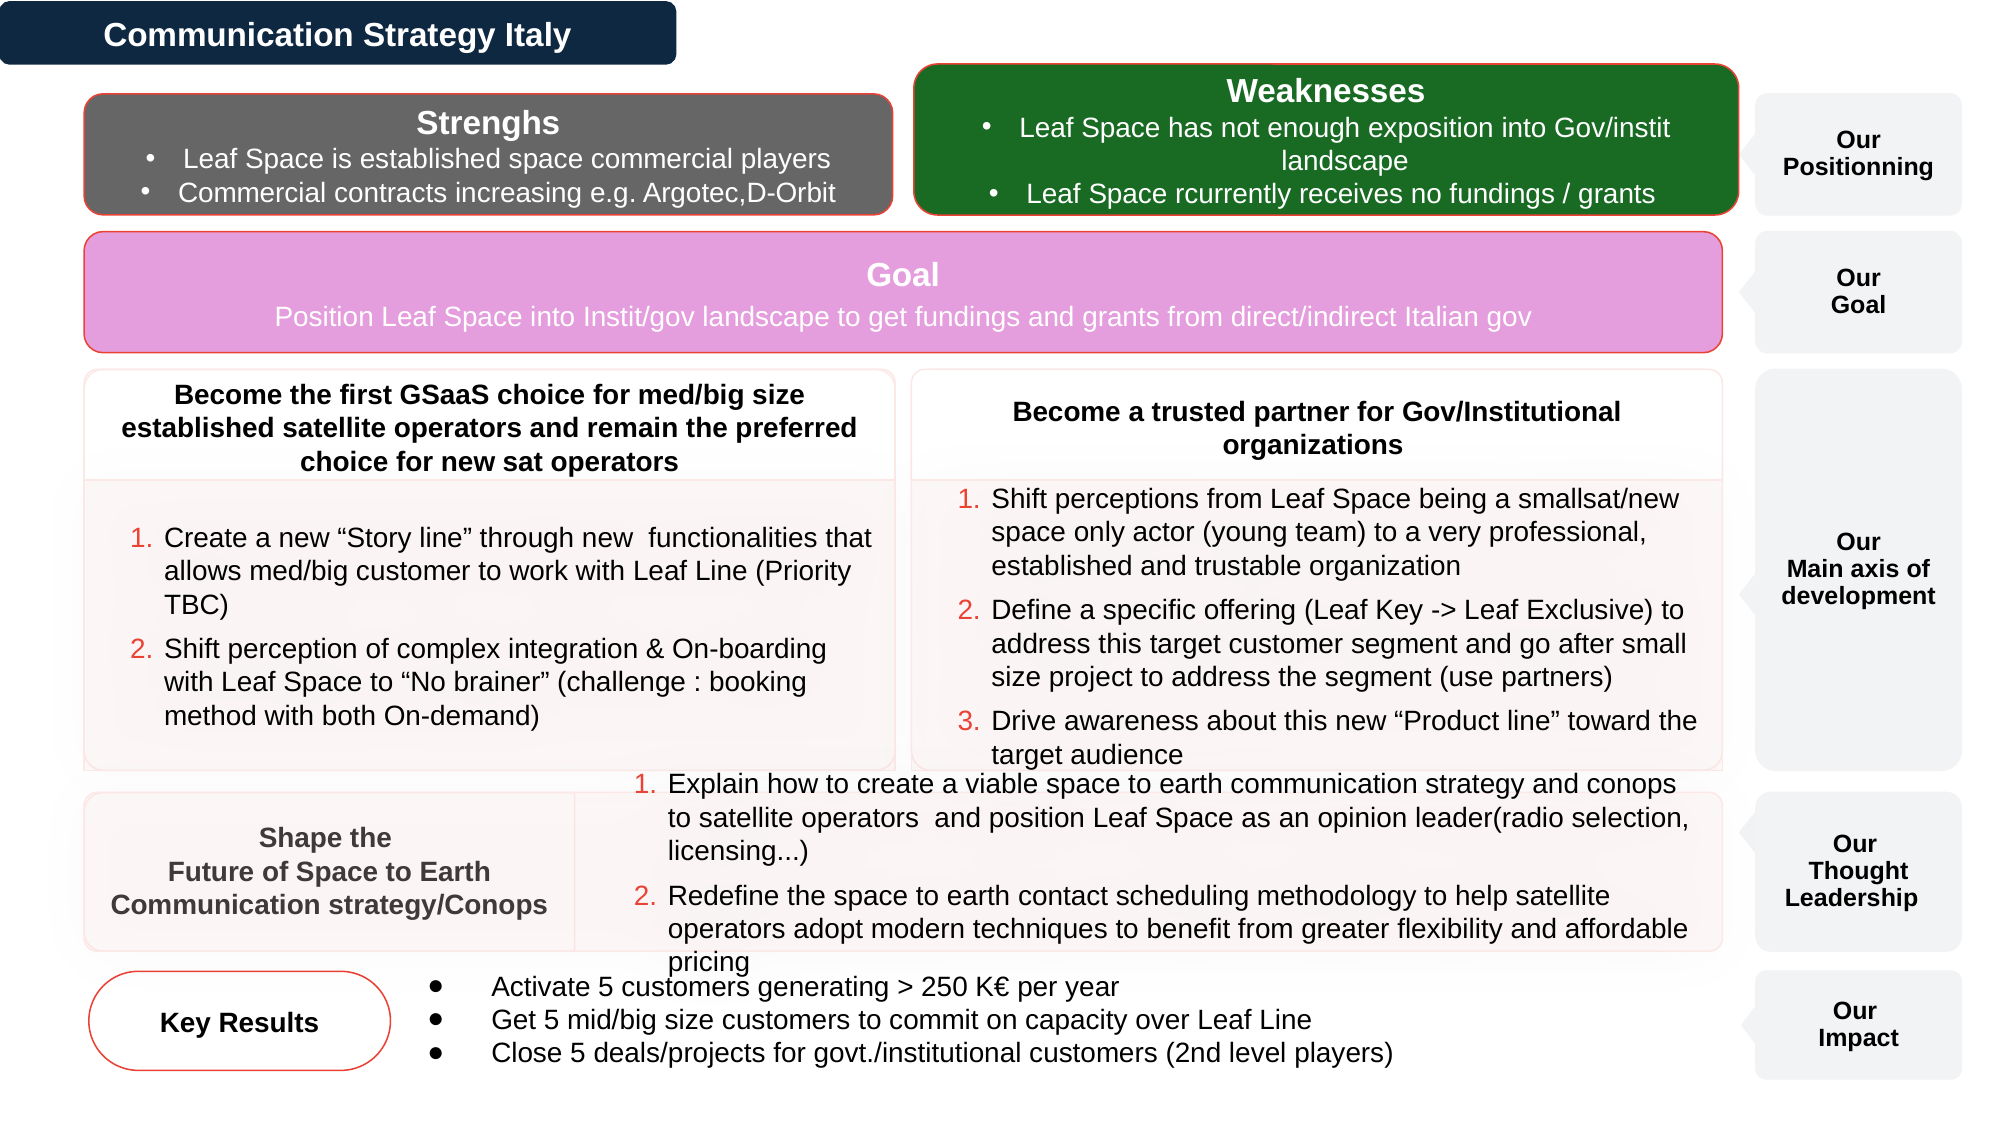

Communication Strategy Italy
Weaknesses
Leaf Space has not enough exposition into Gov/instit landscape
Leaf Space rcurrently receives no fundings / grants
Strenghs
Leaf Space is established space commercial players
Commercial contracts increasing e.g. Argotec,D-Orbit
Our
Positionning

Goal
Position Leaf Space into Instit/gov landscape to get fundings and grants from direct/indirect Italian gov
Our
Goal

Become the first GSaaS choice for med/big size established satellite operators and remain the preferred choice for new sat operators

Become a trusted partner for Gov/Institutional organizations

Our
Main axis of development
Create a new “Story line” through new  functionalities that allows med/big customer to work with Leaf Line (Priority TBC)
Shift perception of complex integration & On-boarding with Leaf Space to “No brainer” (challenge : booking method with both On-demand)
Shift perceptions from Leaf Space being a smallsat/new space only actor (young team) to a very professional, established and trustable organization
Define a specific offering (Leaf Key -> Leaf Exclusive) to address this target customer segment and go after small size project to address the segment (use partners)
Drive awareness about this new “Product line” toward the target audience

Our
Thought
Leadership
Explain how to create a viable space to earth communication strategy and conops to satellite operators  and position Leaf Space as an opinion leader(radio selection, licensing...)
Redefine the space to earth contact scheduling methodology to help satellite operators adopt modern techniques to benefit from greater flexibility and affordable pricing
Shape the
Future of Space to Earth Communication strategy/Conops

Activate 5 customers generating > 250 K€ per year
Get 5 mid/big size customers to commit on capacity over Leaf Line
Close 5 deals/projects for govt./institutional customers (2nd level players)
Our
Impact
Key Results